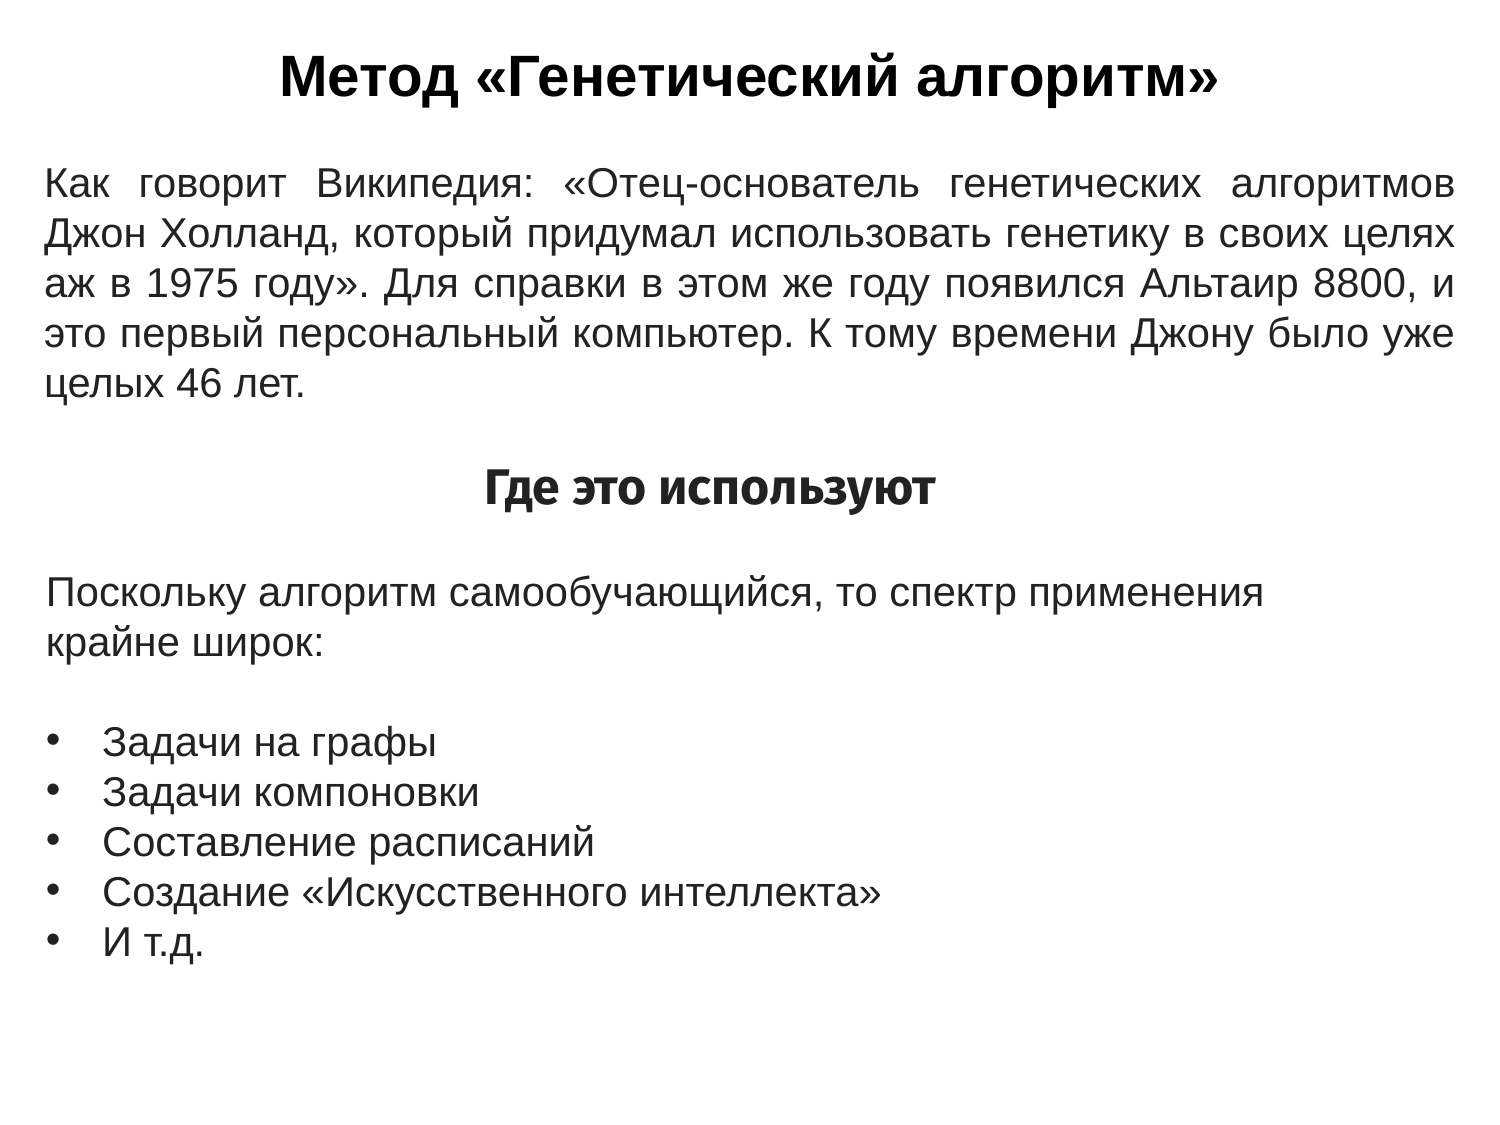

Метод «Генетический алгоритм»
Как говорит Википедия: «Отец-основатель генетических алгоритмов Джон Холланд, который придумал использовать генетику в своих целях аж в 1975 году». Для справки в этом же году появился Альтаир 8800, и это первый персональный компьютер. К тому времени Джону было уже целых 46 лет.
Где это используют
Поскольку алгоритм самообучающийся, то спектр применения крайне широк:

Задачи на графы
Задачи компоновки
Составление расписаний
Создание «Искусственного интеллекта»
И т.д.